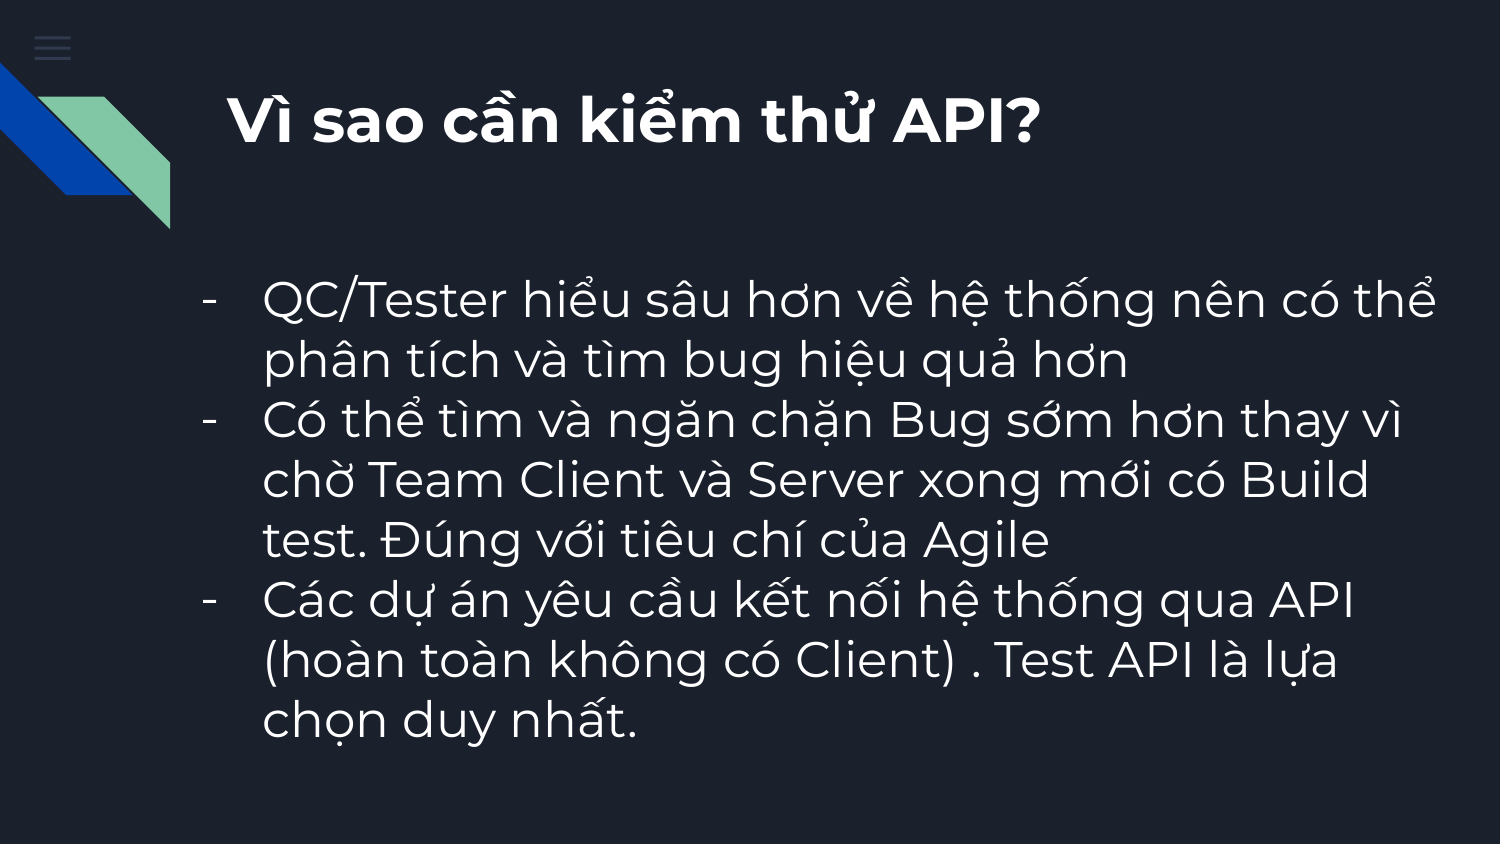

# Vì sao cần kiểm thử API?
QC/Tester hiểu sâu hơn về hệ thống nên có thể phân tích và tìm bug hiệu quả hơn
Có thể tìm và ngăn chặn Bug sớm hơn thay vì chờ Team Client và Server xong mới có Build test. Đúng với tiêu chí của Agile
Các dự án yêu cầu kết nối hệ thống qua API (hoàn toàn không có Client) . Test API là lựa chọn duy nhất.